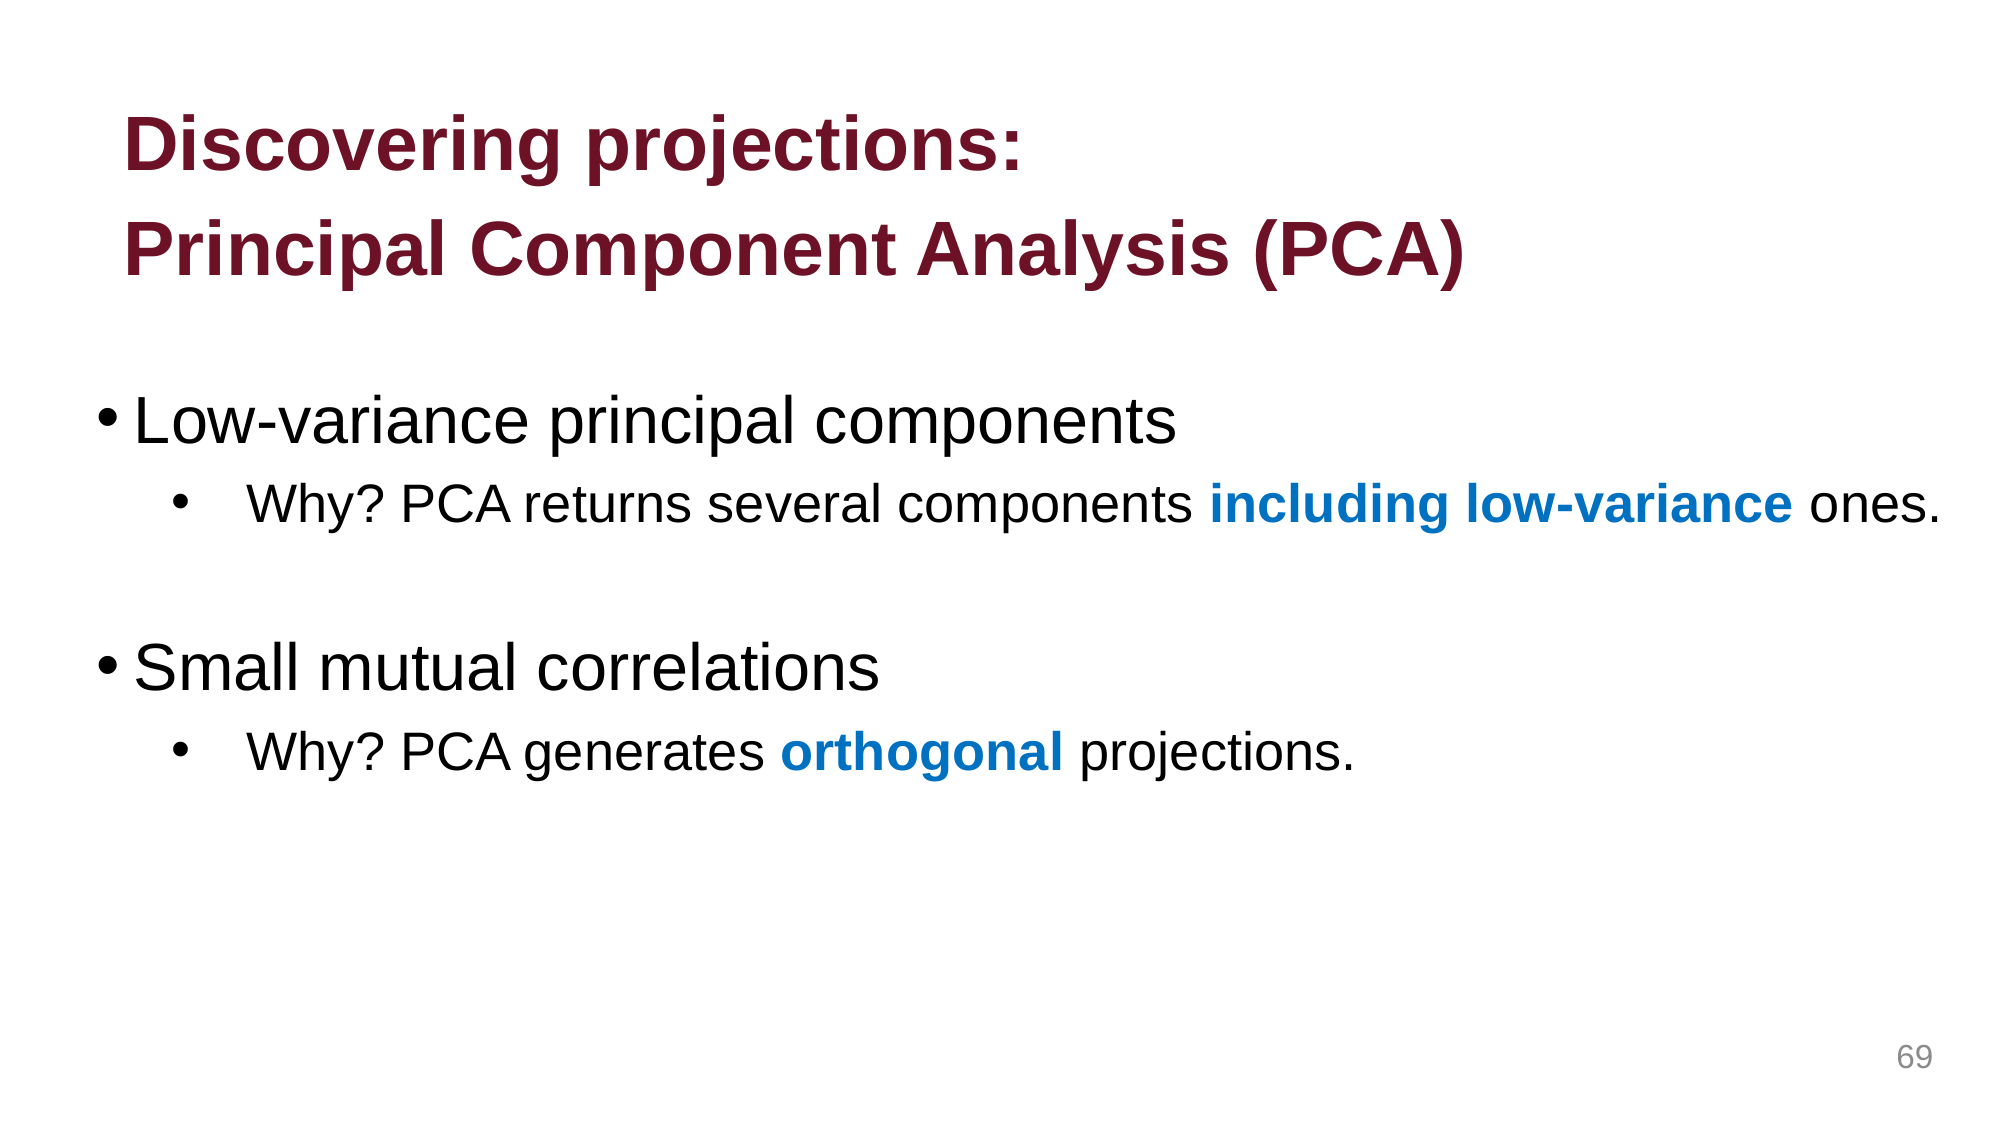

Discovering projections:
Principal Component Analysis (PCA)
Low-variance principal components
Why? PCA returns several components including low-variance ones.

Small mutual correlations
Why? PCA generates orthogonal projections.

69